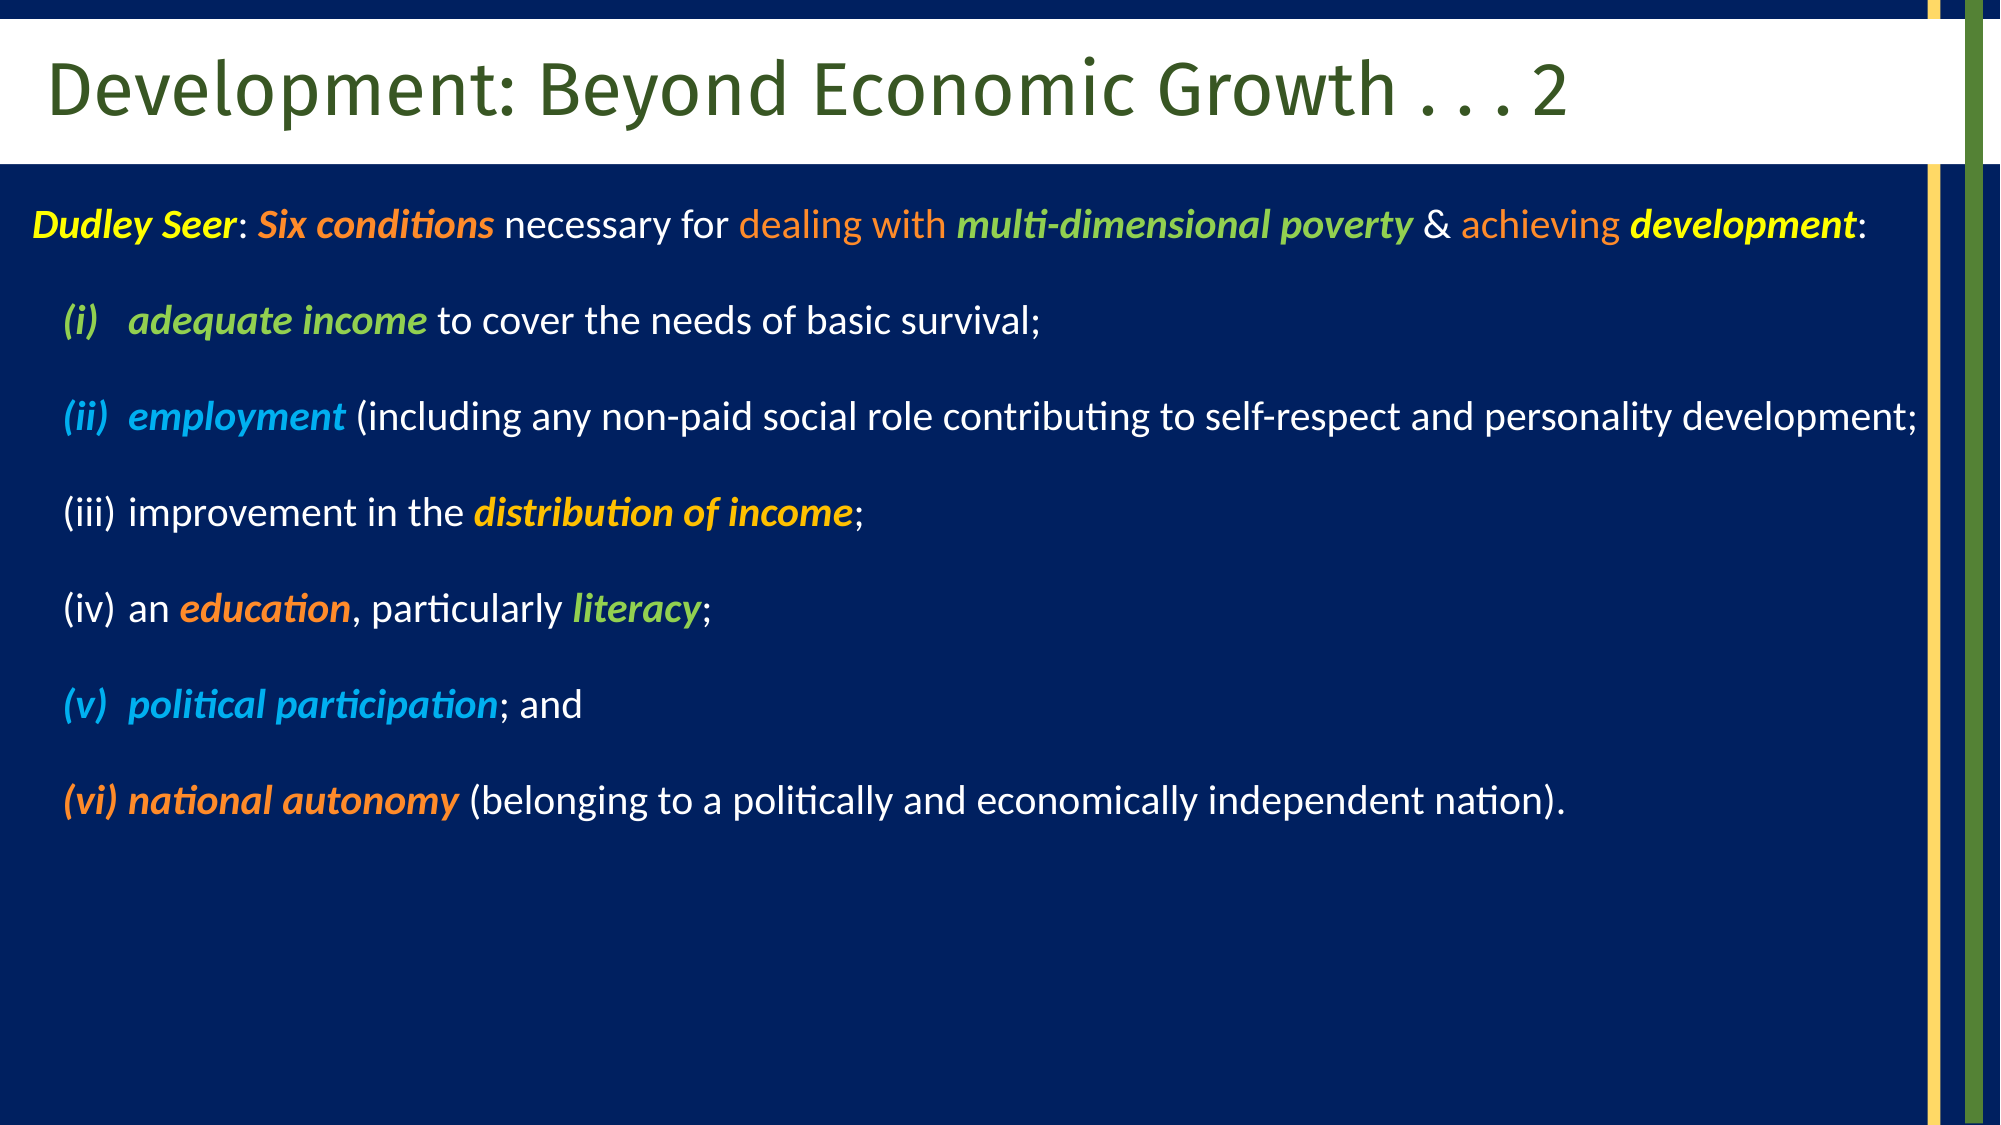

# Development: Beyond Economic Growth . . . 2
Dudley Seer: Six conditions necessary for dealing with multi-dimensional poverty & achieving development:
adequate income to cover the needs of basic survival;
employment (including any non-paid social role contributing to self-respect and personality development;
improvement in the distribution of income;
an education, particularly literacy;
political participation; and
national autonomy (belonging to a politically and economically independent nation).